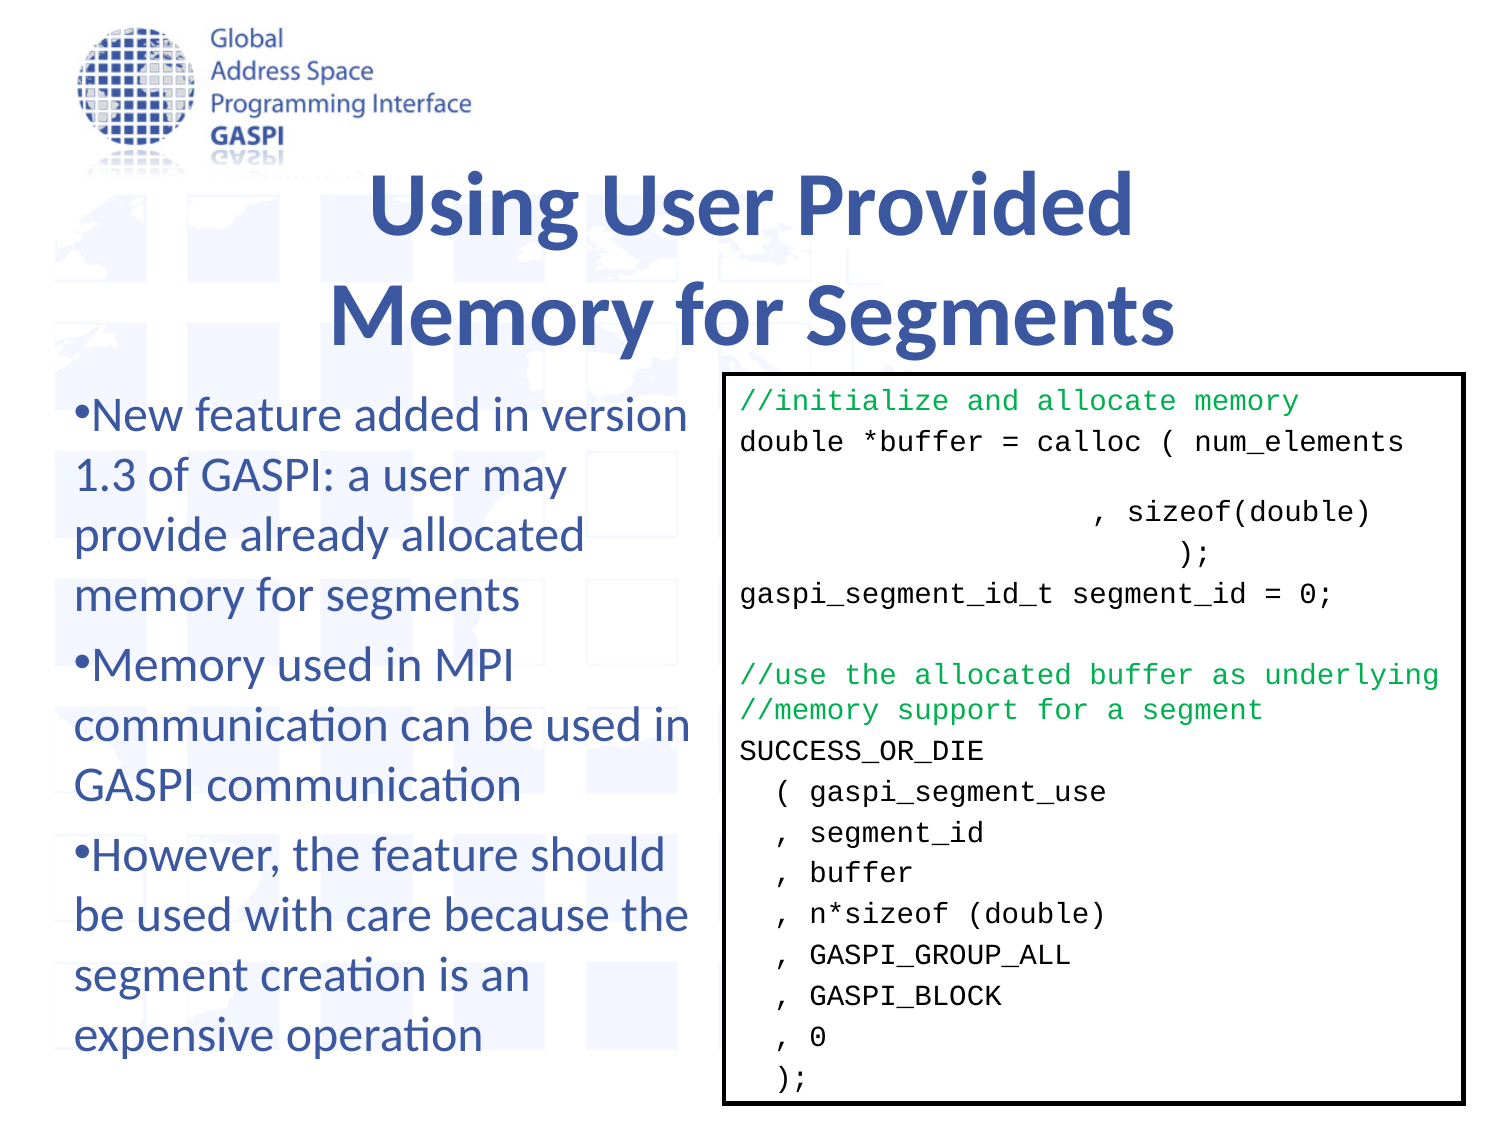

# Using User Provided Memory for Segments
New feature added in version 1.3 of GASPI: a user may provide already allocated memory for segments
Memory used in MPI communication can be used in GASPI communication
However, the feature should be used with care because the segment creation is an expensive operation
//initialize and allocate memory
double *buffer = calloc ( num_elements                					   , sizeof(double)
                         );
gaspi_segment_id_t segment_id = 0;

//use the allocated buffer as underlying //memory support for a segment
SUCCESS_OR_DIE
  ( gaspi_segment_use
  , segment_id
  , buffer
  , n*sizeof (double)
  , GASPI_GROUP_ALL
  , GASPI_BLOCK
  , 0
  );